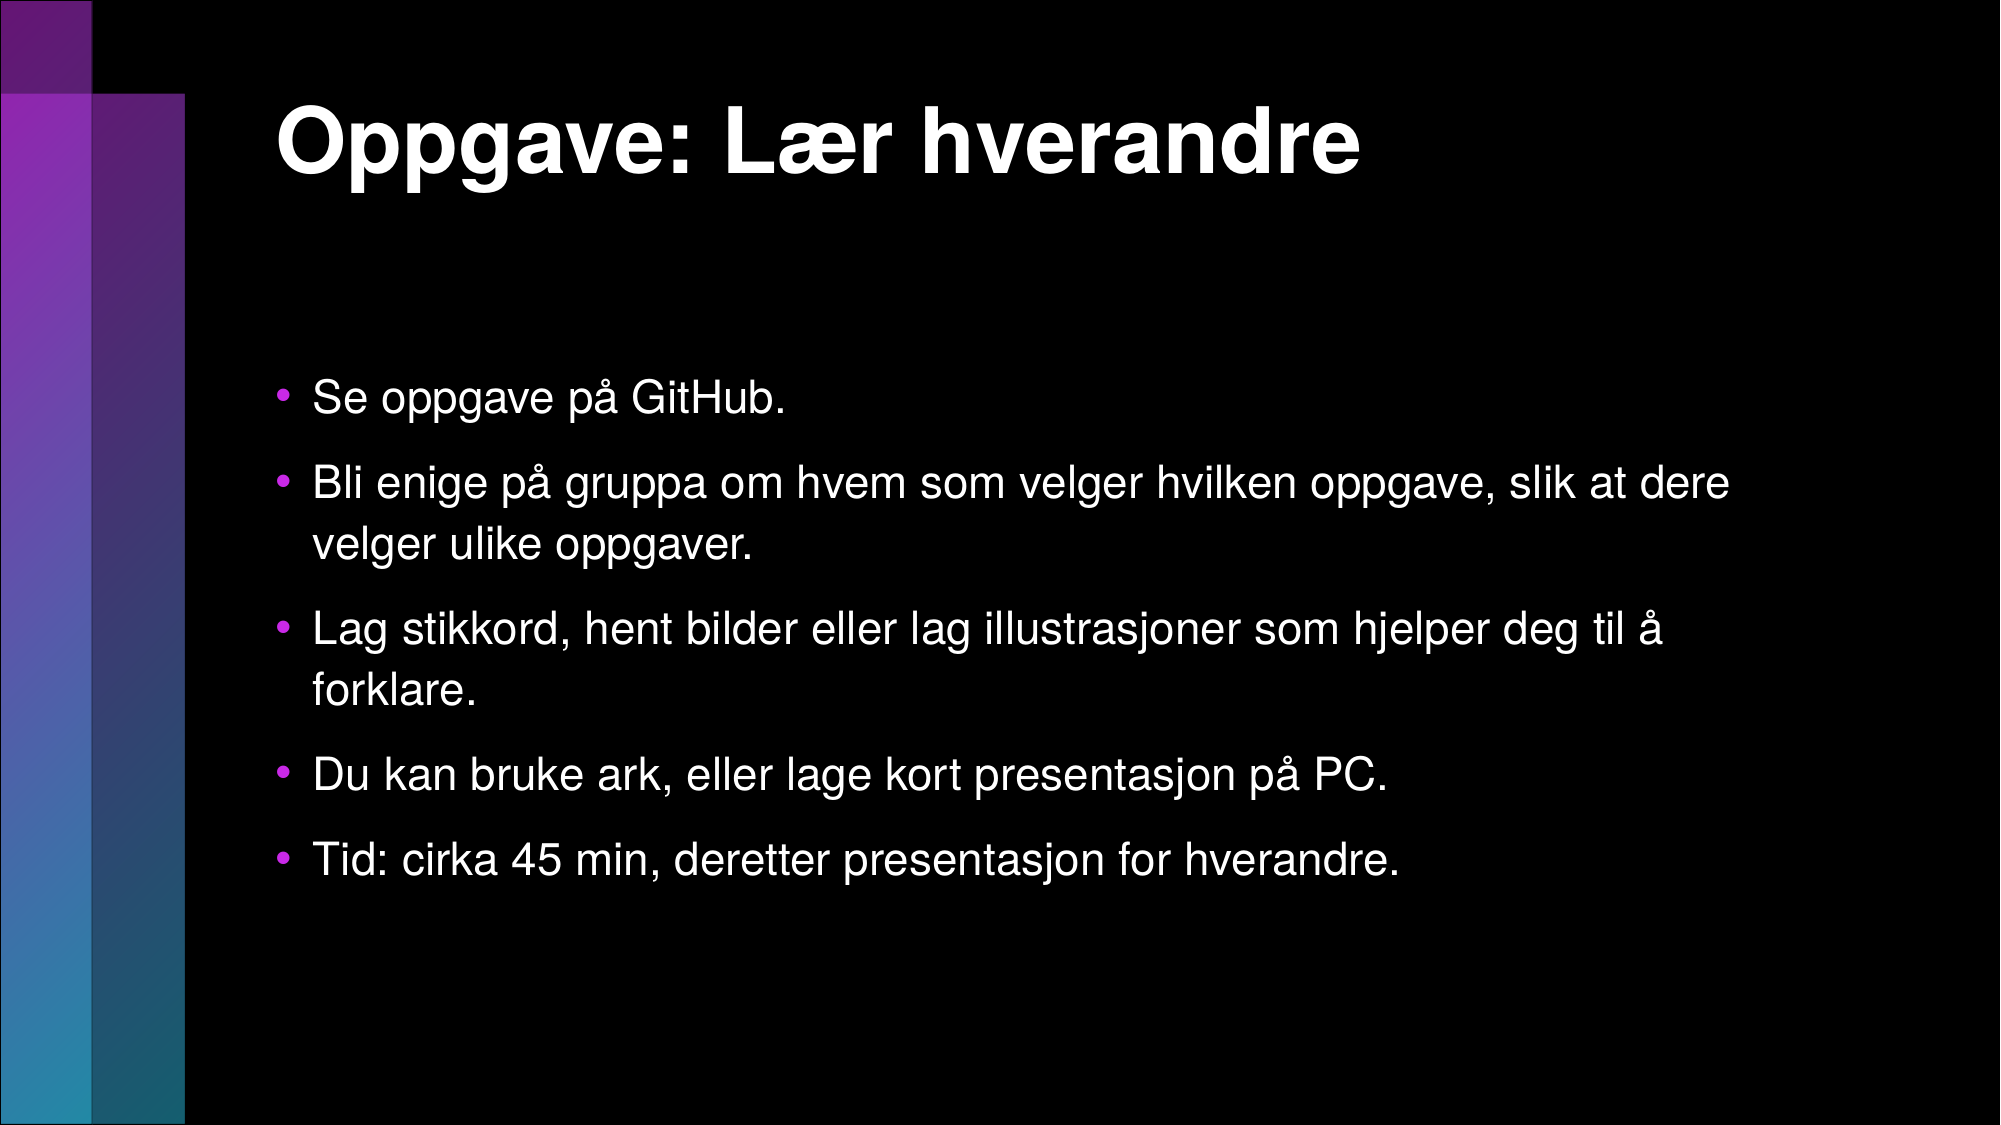

# Oppgave: Lær hverandre
Se oppgave på GitHub.
Bli enige på gruppa om hvem som velger hvilken oppgave, slik at dere velger ulike oppgaver.
Lag stikkord, hent bilder eller lag illustrasjoner som hjelper deg til å forklare.
Du kan bruke ark, eller lage kort presentasjon på PC.
Tid: cirka 45 min, deretter presentasjon for hverandre.